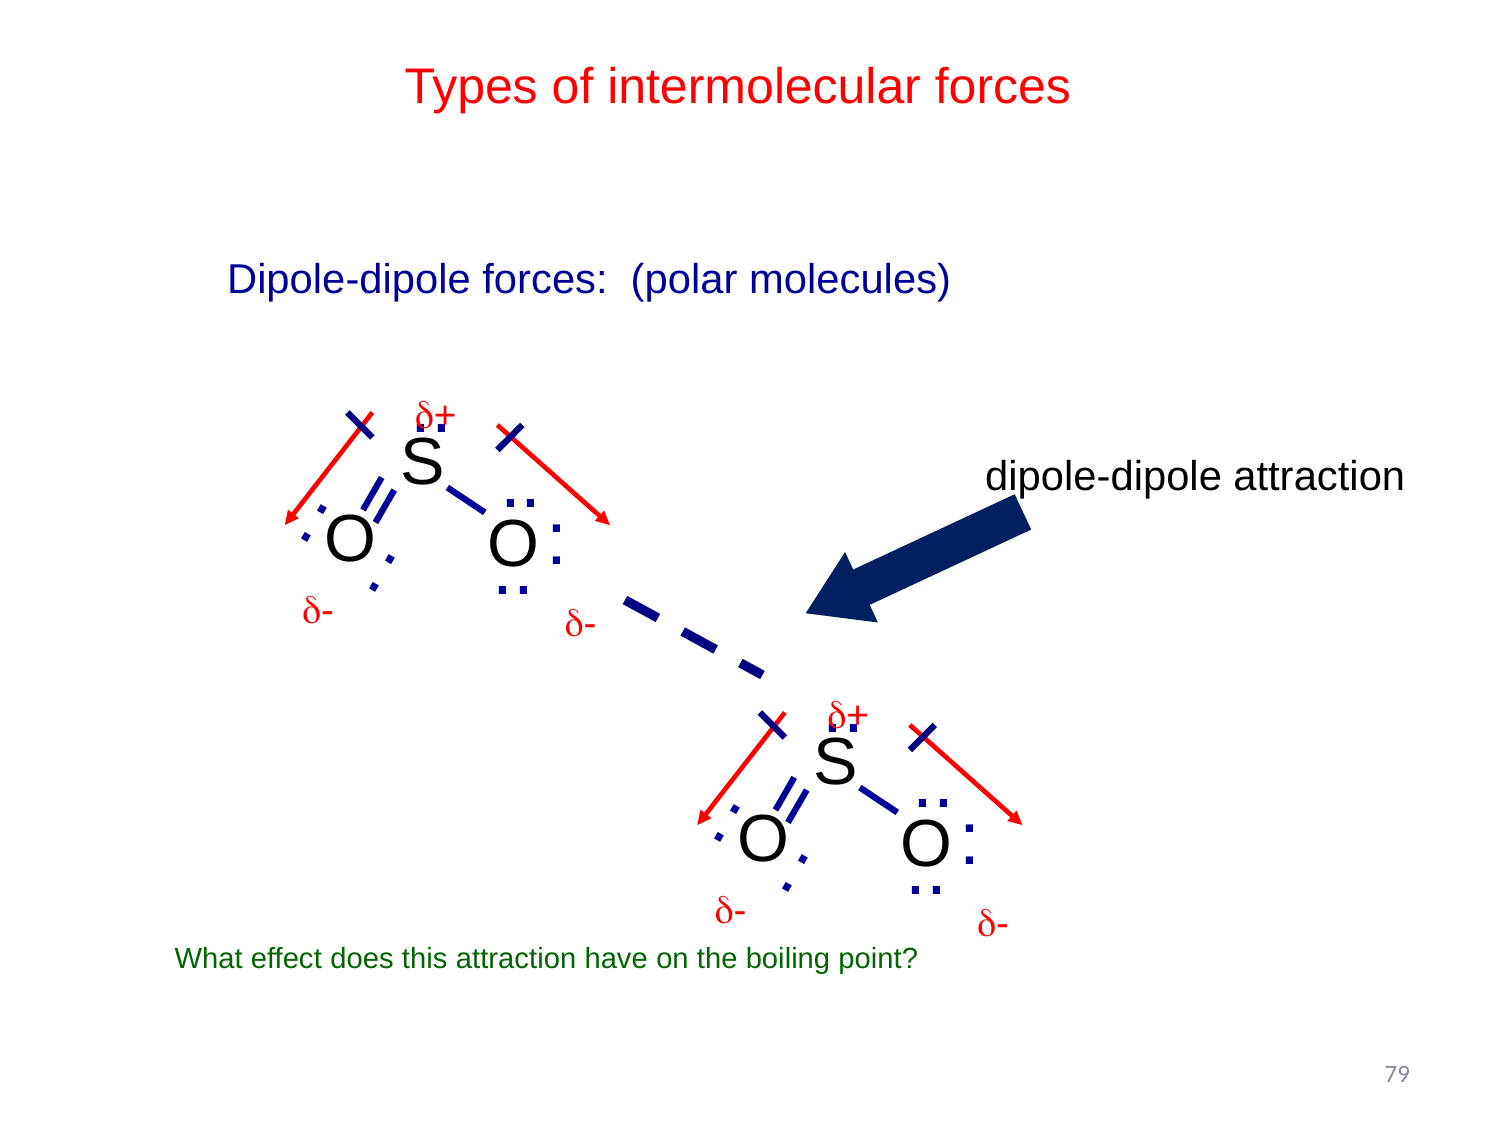

Types of intermolecular forces
Dipole-dipole forces:  (polar molecules)
..
δ+
S

..

dipole-dipole attraction
:
:
O

O

:
..

δ-
δ-

..
δ+
S

..

:
:
O

O

:
..
δ-
δ-
What effect does this attraction have on the boiling point?
79